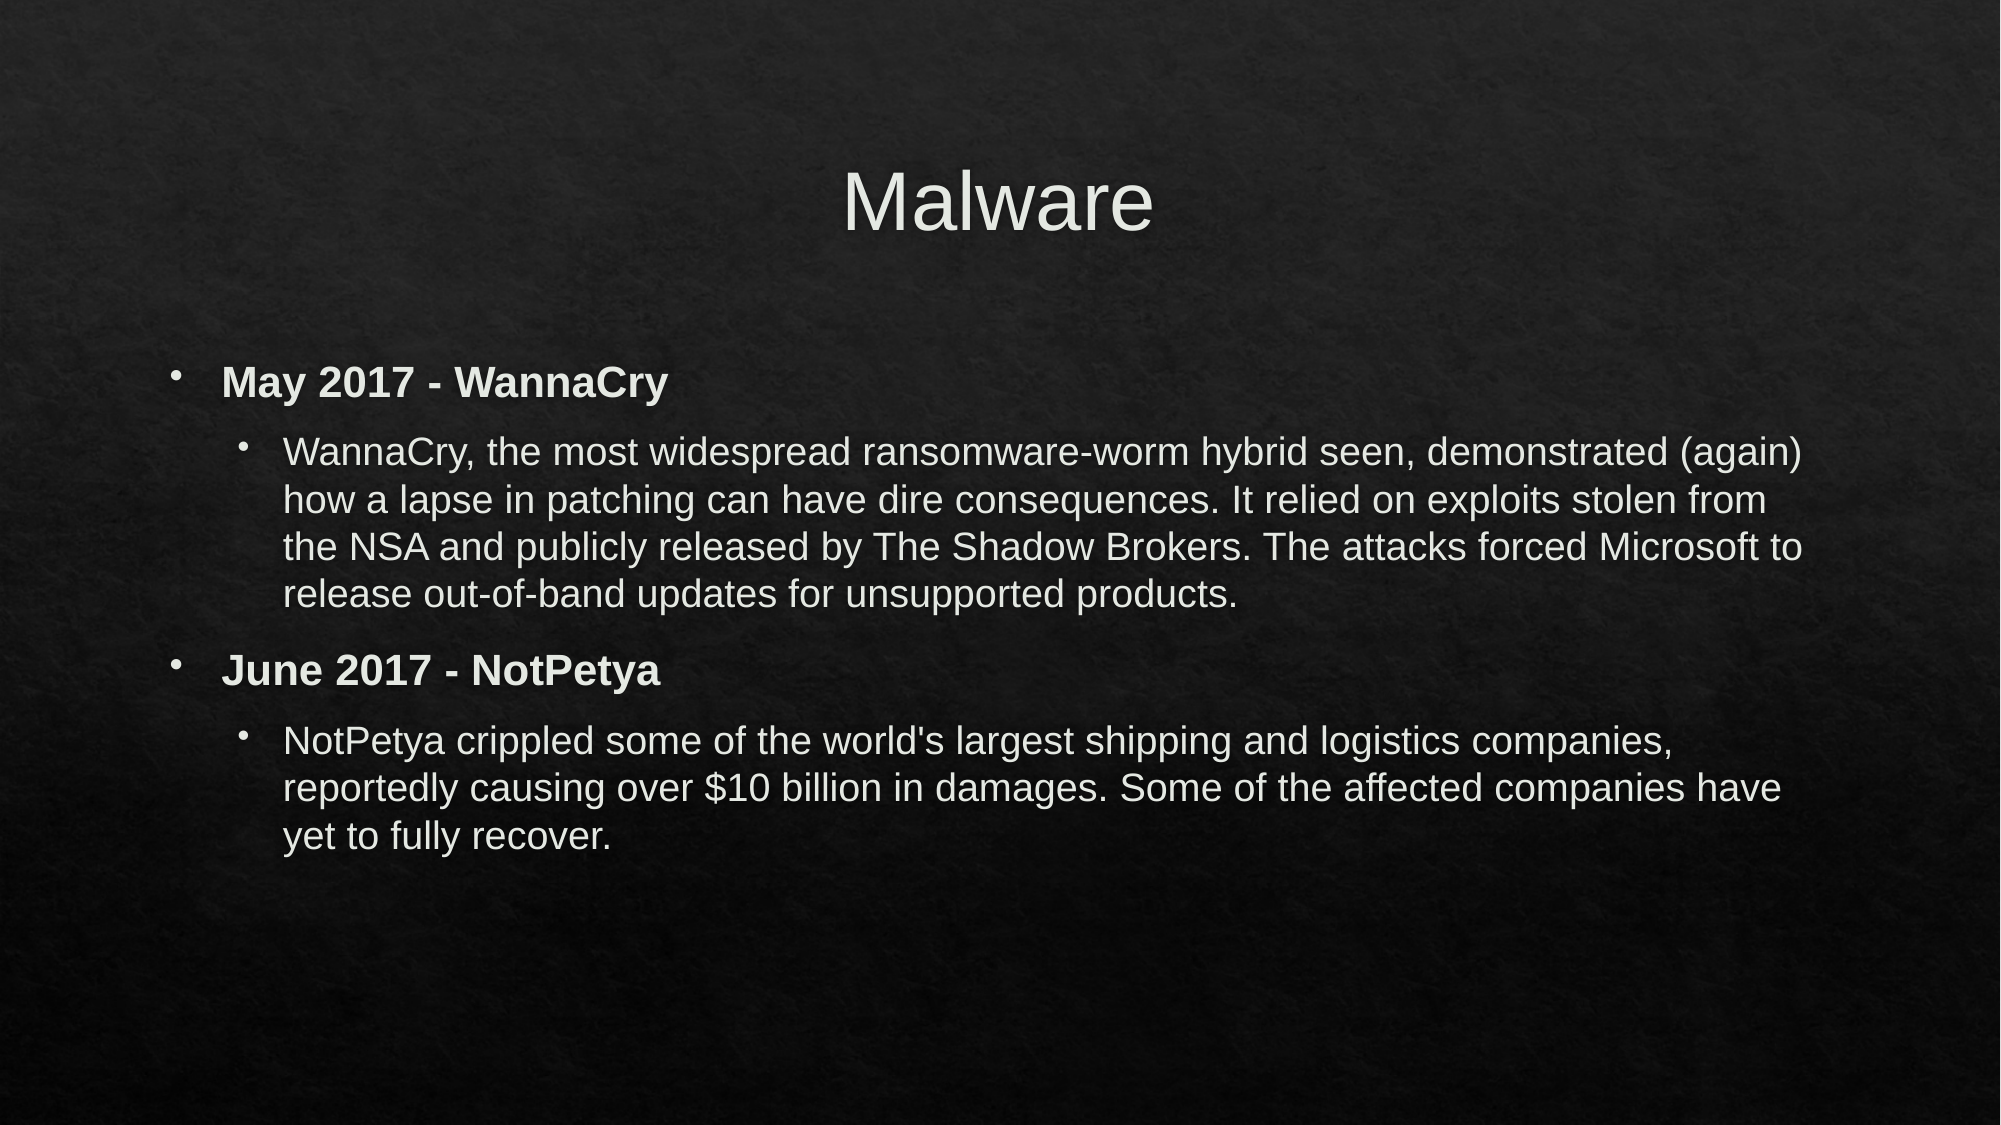

# Malware
May 2017 - WannaCry
WannaCry, the most widespread ransomware-worm hybrid seen, demonstrated (again) how a lapse in patching can have dire consequences. It relied on exploits stolen from the NSA and publicly released by The Shadow Brokers. The attacks forced Microsoft to release out-of-band updates for unsupported products.
June 2017 - NotPetya
NotPetya crippled some of the world's largest shipping and logistics companies, reportedly causing over $10 billion in damages. Some of the affected companies have yet to fully recover.